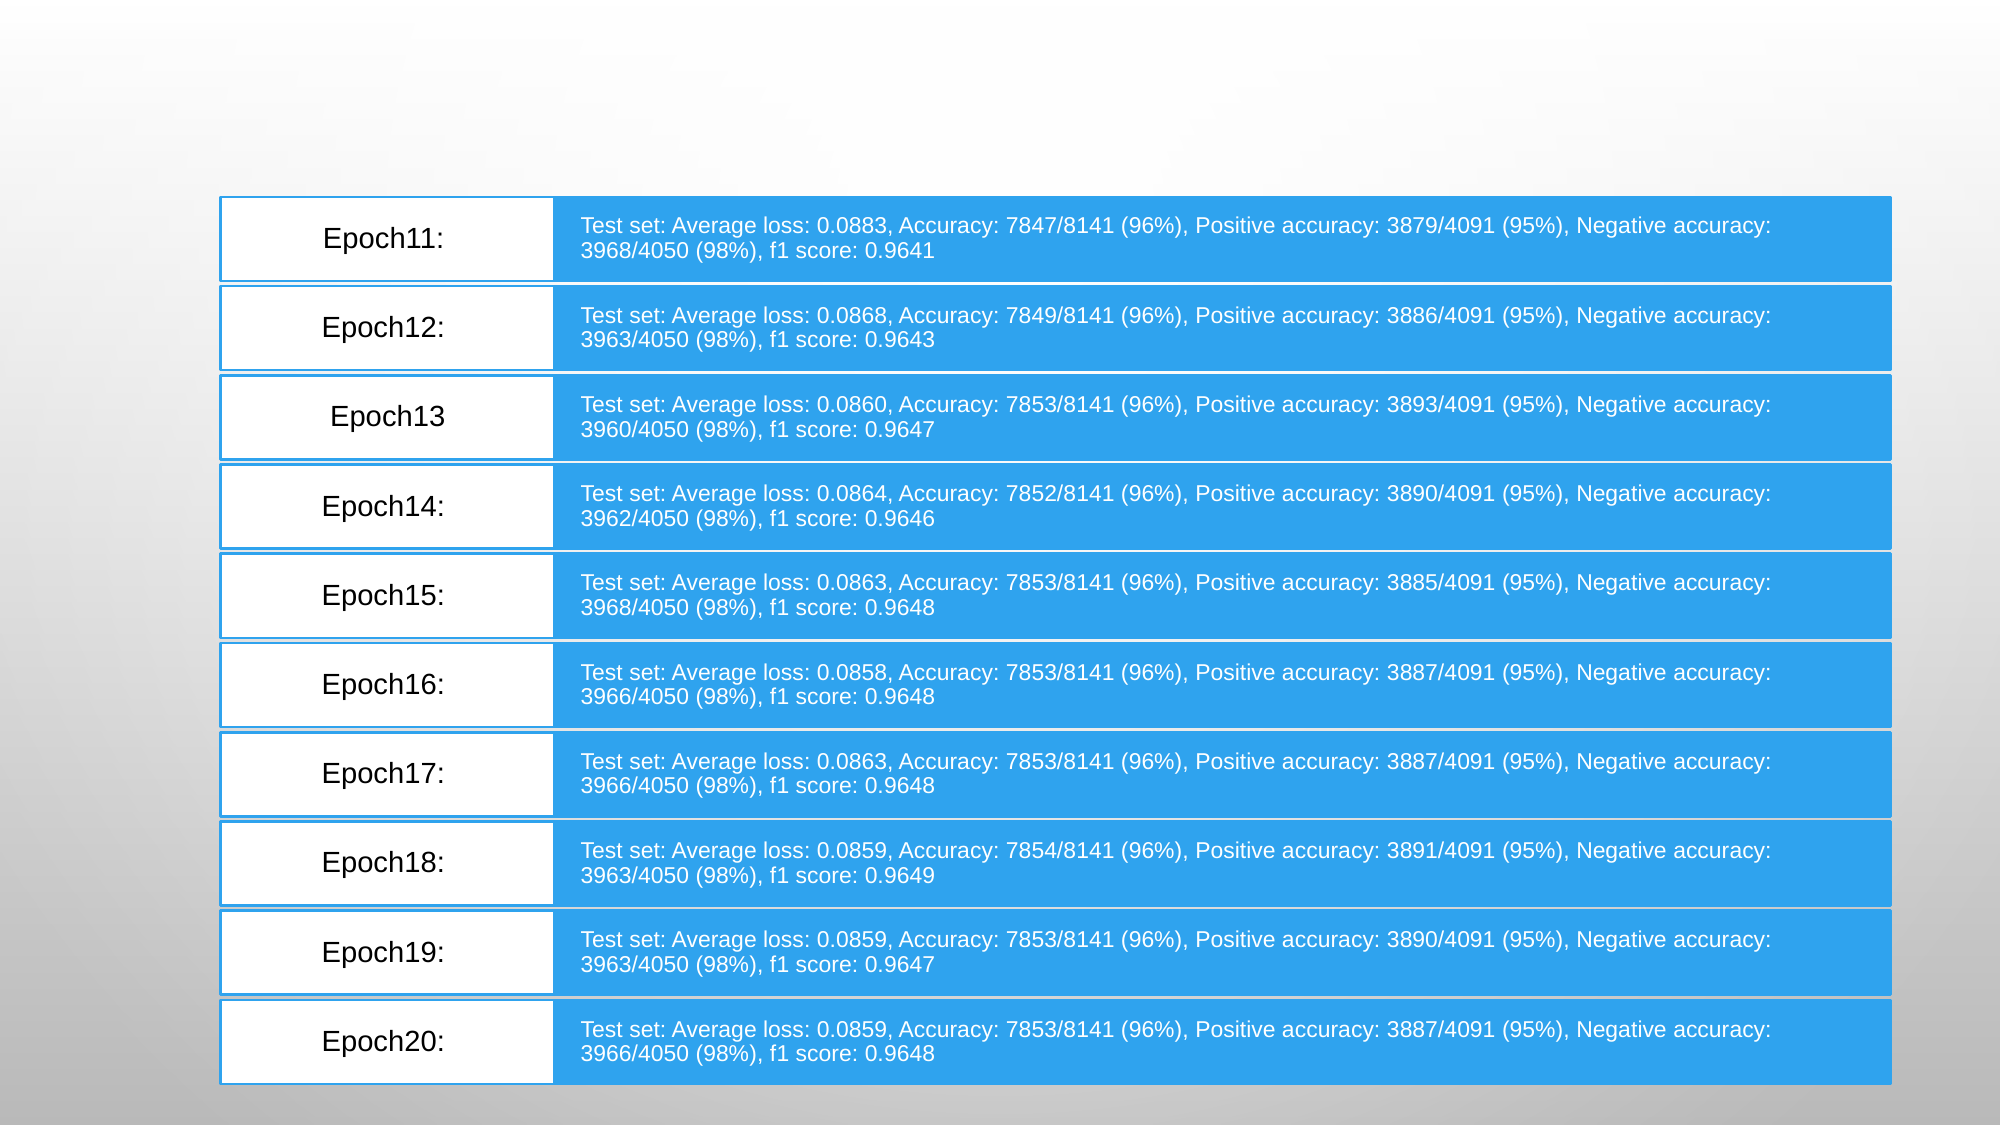

#
Test set: Average loss: 0.0883, Accuracy: 7847/8141 (96%), Positive accuracy: 3879/4091 (95%), Negative accuracy: 3968/4050 (98%), f1 score: 0.9641
Epoch11:
Test set: Average loss: 0.0868, Accuracy: 7849/8141 (96%), Positive accuracy: 3886/4091 (95%), Negative accuracy: 3963/4050 (98%), f1 score: 0.9643
Epoch12:
Test set: Average loss: 0.0860, Accuracy: 7853/8141 (96%), Positive accuracy: 3893/4091 (95%), Negative accuracy: 3960/4050 (98%), f1 score: 0.9647
Epoch13
Test set: Average loss: 0.0864, Accuracy: 7852/8141 (96%), Positive accuracy: 3890/4091 (95%), Negative accuracy: 3962/4050 (98%), f1 score: 0.9646
Epoch14:
Test set: Average loss: 0.0863, Accuracy: 7853/8141 (96%), Positive accuracy: 3885/4091 (95%), Negative accuracy: 3968/4050 (98%), f1 score: 0.9648
Epoch15:
Test set: Average loss: 0.0858, Accuracy: 7853/8141 (96%), Positive accuracy: 3887/4091 (95%), Negative accuracy: 3966/4050 (98%), f1 score: 0.9648
Epoch16:
Test set: Average loss: 0.0863, Accuracy: 7853/8141 (96%), Positive accuracy: 3887/4091 (95%), Negative accuracy: 3966/4050 (98%), f1 score: 0.9648
Epoch17:
Test set: Average loss: 0.0859, Accuracy: 7854/8141 (96%), Positive accuracy: 3891/4091 (95%), Negative accuracy: 3963/4050 (98%), f1 score: 0.9649
Epoch18:
Test set: Average loss: 0.0859, Accuracy: 7853/8141 (96%), Positive accuracy: 3890/4091 (95%), Negative accuracy: 3963/4050 (98%), f1 score: 0.9647
Epoch19:
Test set: Average loss: 0.0859, Accuracy: 7853/8141 (96%), Positive accuracy: 3887/4091 (95%), Negative accuracy: 3966/4050 (98%), f1 score: 0.9648
Epoch20: